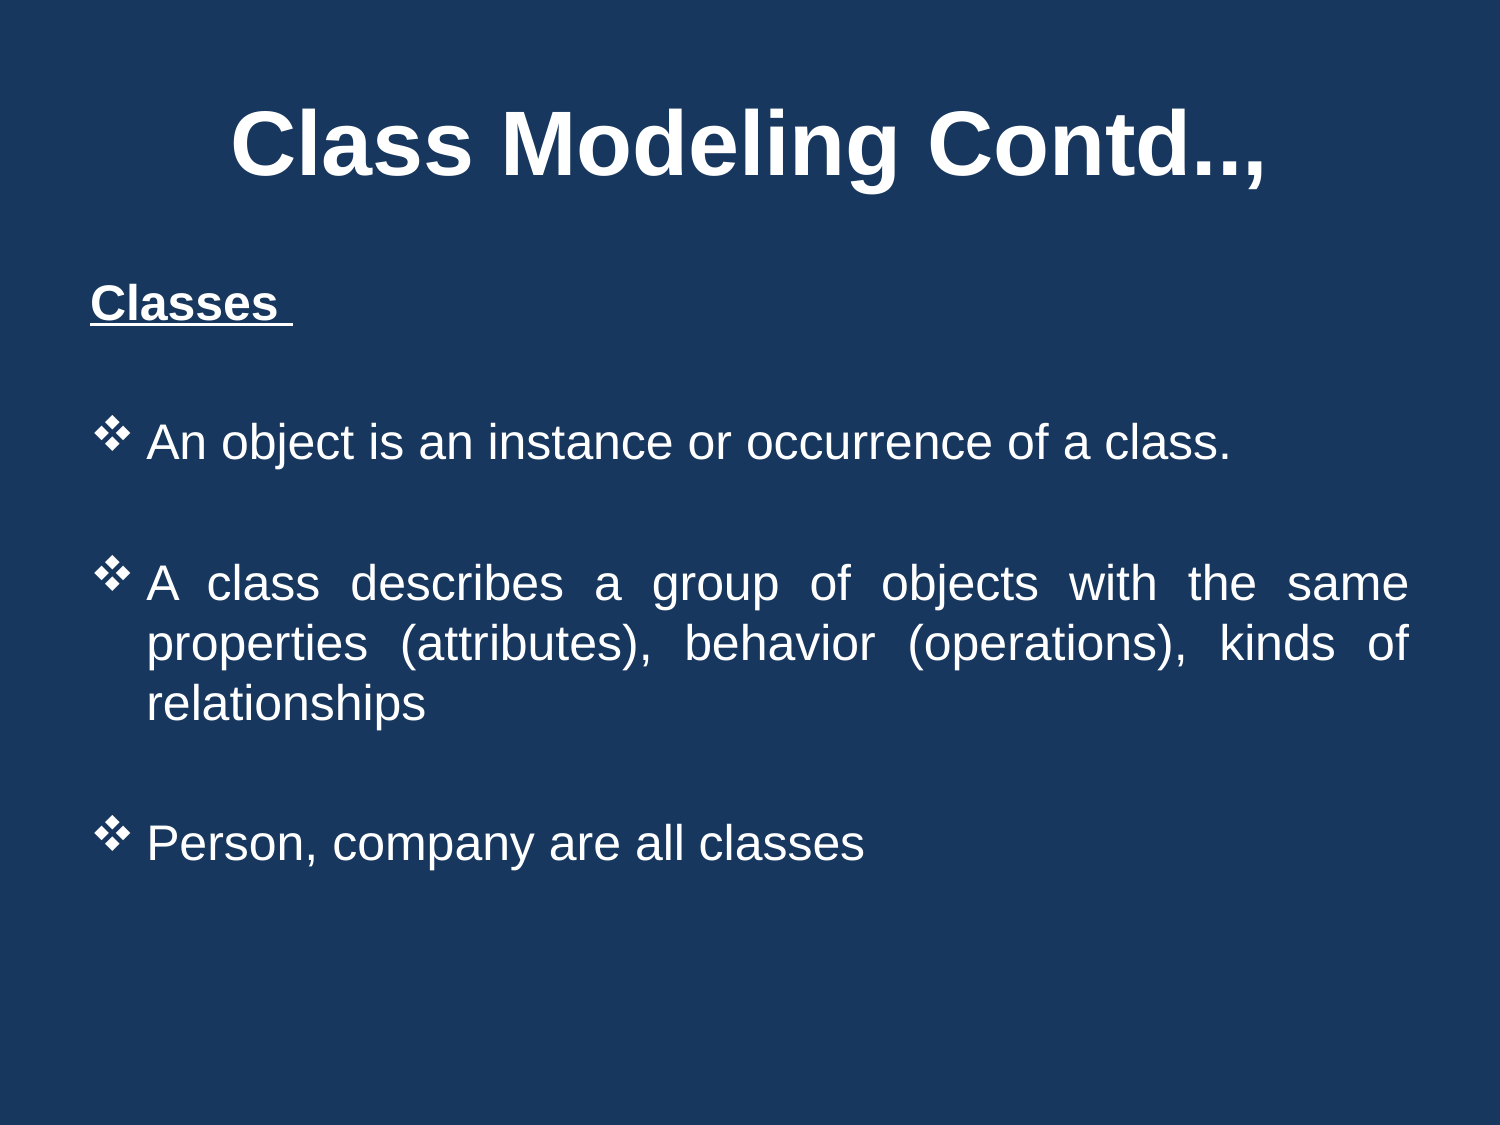

# Class Modeling Contd..,
Classes

An object is an instance or occurrence of a class.

A class describes a group of objects with the same properties (attributes), behavior (operations), kinds of relationships

Person, company are all classes